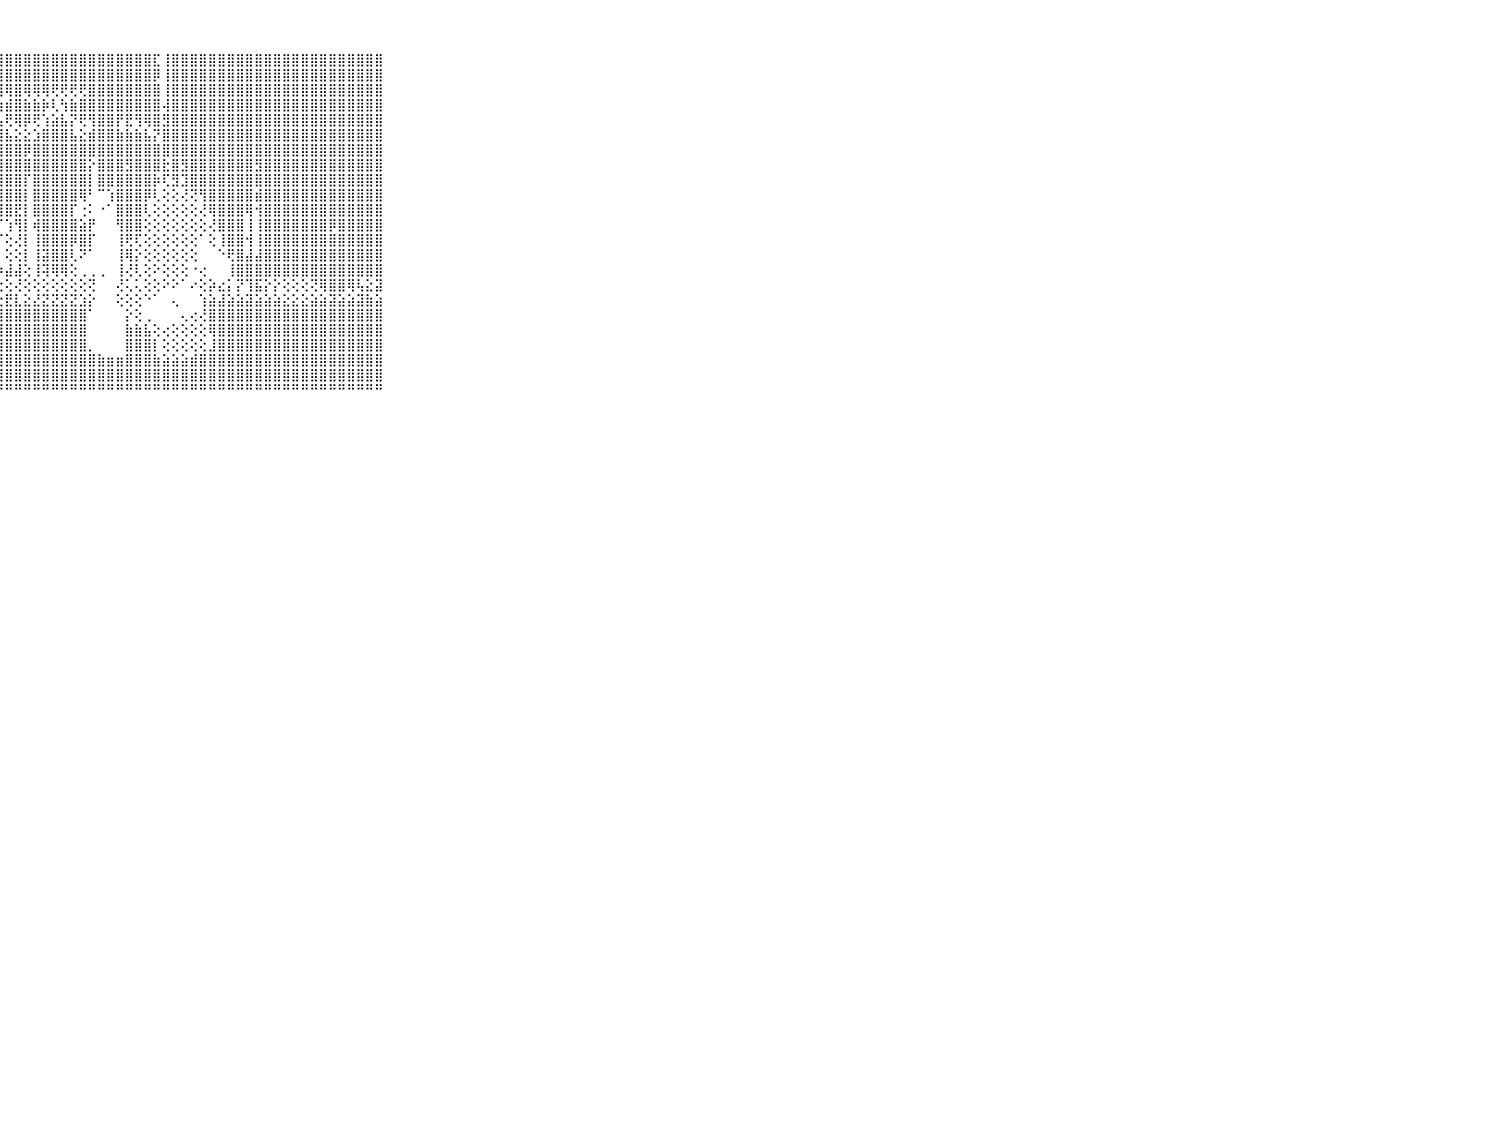

⠀⠀⠀⠀⠀⠀⠀⠀⠀⠀⠀⣱⣾⣿⣿⣷⣾⣿⣿⣿⣿⣿⣿⣿⣿⣿⣿⣿⣿⣿⣿⣿⣿⣿⣿⣿⣿⣿⣿⣿⣿⣿⣿⣿⣏⢸⣿⣿⣿⣿⣿⣿⣿⣿⣿⣿⣿⣿⣿⣿⣿⣿⣿⣿⣿⣿⣿⣿⣿⠀⠀⠀⠀⠀⠀⠀⠀⠀⠀⠀⠀
⠀⠀⠀⠀⠀⠀⠀⠀⠀⠀⠀⣿⣿⣿⣿⣿⣿⣿⣿⣿⣿⣿⣿⣿⣿⣿⣿⣿⣿⣿⣿⣿⣿⣿⣿⣿⣿⣿⣿⣿⣿⣿⣿⣿⡿⢸⣿⣿⣿⣿⣿⣿⣿⣿⣿⣿⣿⣿⣿⣿⣿⣿⣿⣿⣿⣿⣿⣿⣿⠀⠀⠀⠀⠀⠀⠀⠀⠀⠀⠀⠀
⠀⠀⠀⠀⠀⠀⠀⠀⠀⠀⠀⣿⣿⣿⣿⣿⣿⣿⣿⣿⣿⣿⣿⣿⣿⣿⢿⢿⢿⣿⢿⢿⢿⢟⢟⢟⢟⣿⣿⣿⣿⣿⣿⣿⣿⢸⣿⣿⣿⣿⣿⣿⣿⣿⣿⣿⣿⣿⣿⣿⣿⣿⣿⣿⣿⣿⣿⣿⣿⠀⠀⠀⠀⠀⠀⠀⠀⠀⠀⠀⠀
⠀⠀⠀⠀⠀⠀⠀⠀⠀⠀⠀⣿⣿⣿⣿⣿⡇⢕⣕⡕⢕⣵⣵⣼⣿⣼⢕⢵⣾⣿⣷⣷⡷⢇⢳⣷⣿⣿⣿⣿⣿⣿⣿⣿⣿⢼⣿⣿⣿⣿⣿⣿⣿⣿⣿⣿⣿⣿⣿⣿⣿⣿⣿⣿⣿⣿⣿⣿⣿⠀⠀⠀⠀⠀⠀⠀⠀⠀⠀⠀⠀
⠀⠀⠀⠀⠀⠀⠀⠀⠀⠀⠀⣿⣿⣿⣿⣿⣧⣿⢟⢕⣵⢻⢿⢾⢿⢇⣱⣧⢟⢿⡿⢟⢱⣵⣧⡝⢟⢻⣿⣿⡟⣟⢻⢿⣿⣻⣿⣿⣿⣿⣿⣿⣿⣿⣿⣿⣿⣿⣿⣿⣿⣿⣿⣿⣿⣿⣿⣿⣿⠀⠀⠀⠀⠀⠀⠀⠀⠀⠀⠀⠀
⠀⠀⠀⠀⠀⠀⠀⠀⠀⠀⠀⣿⣿⣿⣿⣿⣇⣕⣱⣿⣿⣇⡕⢕⢱⣿⣿⣿⣧⣕⣕⣱⣿⣿⣿⣧⣕⣾⣿⣿⣷⣷⣷⣧⡝⣿⣿⣿⣿⣿⣿⣿⣿⣿⣿⣿⣿⣿⣿⣿⣿⣿⣿⣿⣿⣿⣿⣿⣿⠀⠀⠀⠀⠀⠀⠀⠀⠀⠀⠀⠀
⠀⠀⠀⠀⠀⠀⠀⠀⠀⠀⠀⣿⣿⣿⣿⣿⣿⣿⣿⣿⣿⣿⣿⣗⢿⣿⣿⣿⣿⣿⡿⣿⣿⣿⣿⣿⣿⣿⣿⣿⣿⣿⣿⣿⣿⣿⣿⣿⣿⣿⣿⣿⣿⣿⣿⣿⣿⣿⣿⣿⣿⣿⣿⣿⣿⣿⣿⣿⣿⠀⠀⠀⠀⠀⠀⠀⠀⠀⠀⠀⠀
⠀⠀⠀⠀⠀⠀⠀⠀⠀⠀⠀⣿⣿⣿⣿⣿⣿⣿⣿⣿⣿⣿⣿⡇⢸⣿⣿⣿⣿⣿⣿⣿⣿⣿⣿⣿⣿⡕⣿⣿⣿⣻⣿⣿⣿⣗⣿⣻⣿⣿⣿⣿⣿⣿⣿⣻⣿⣿⣿⣿⣿⣿⣿⣿⣿⣿⣿⣿⣿⠀⠀⠀⠀⠀⠀⠀⠀⠀⠀⠀⠀
⠀⠀⠀⠀⠀⠀⠀⠀⠀⠀⠀⣿⣿⣿⣿⣿⣿⣿⡟⣿⣿⣿⣿⡕⢸⣿⣿⣿⣿⣿⡏⣿⣿⣿⣿⣿⣿⡇⣿⣿⣿⣿⣿⣿⡷⢏⣻⣹⣿⣿⣿⣿⣿⣿⣿⣿⣿⣿⣿⣿⣿⣿⣿⣿⣿⣿⣿⣿⣿⠀⠀⠀⠀⠀⠀⠀⠀⠀⠀⠀⠀
⠀⠀⠀⠀⠀⠀⠀⠀⠀⠀⠀⣿⣿⣿⢿⠟⠛⠛⠇⣻⣿⣿⣿⢇⢸⣿⣿⣿⣿⣿⡇⣿⣿⣿⣿⣿⢿⠃⠉⢱⣿⣿⣿⡿⢇⢕⢕⢜⢝⢻⣿⣿⣿⣿⣿⣾⣿⣿⣿⣿⣿⣿⣿⣿⣿⣿⣿⣿⣿⠀⠀⠀⠀⠀⠀⠀⠀⠀⠀⠀⠀
⠀⠀⠀⠀⠀⠀⠀⠀⠀⠀⠀⢻⣿⣿⣷⡕⠄⠀⠀⠝⠏⢸⣿⢇⢸⣿⣿⣿⣿⣟⡇⣿⣿⣿⣿⡏⢐⠅⠐⠁⣿⣿⣿⢇⢕⢕⢕⢕⢕⢜⢿⣿⣿⣿⢿⢺⣿⣿⣿⣿⣿⣿⣿⣿⣿⣿⣿⣿⣿⠀⠀⠀⠀⠀⠀⠀⠀⠀⠀⠀⠀
⠀⠀⠀⠀⠀⠀⠀⠀⠀⠀⠀⣿⣿⣿⡿⠑⠀⠀⠀⠀⠀⢱⣿⢇⢜⢝⣿⡏⢱⢻⡇⢾⣿⣿⣿⣿⣵⡟⠀⠀⢻⣿⣿⢕⢕⢕⢕⢕⢕⢕⢜⣿⣿⣿⢸⢸⣿⣿⣿⣿⣿⣿⣿⡿⣿⣿⣿⣿⣿⠀⠀⠀⠀⠀⠀⠀⠀⠀⠀⠀⠀
⠀⠀⠀⠀⠀⠀⠀⠀⠀⠀⠀⣿⣿⣿⢇⠀⠀⠀⠀⠀⠀⢜⣿⡇⢕⢕⣿⡏⢕⢜⡇⢸⣿⣿⣿⡿⣿⡏⠀⠀⢸⢟⢏⢕⢕⢕⢕⢕⢕⠁⢕⢸⣿⣿⢺⢸⣿⣿⣿⣿⣿⣿⣿⣿⣿⣿⣿⣿⣿⠀⠀⠀⠀⠀⠀⠀⠀⠀⠀⠀⠀
⠀⠀⠀⠀⠀⠀⠀⠀⠀⠀⠀⣿⣿⡿⢅⠀⠀⠀⠀⠀⠀⢕⣿⢇⢕⢕⣿⡇⢕⢕⡇⢸⣽⣿⣿⢇⠝⠁⠀⠀⢸⢿⡕⢕⢕⢕⢕⢕⢕⠀⠀⠑⢟⣿⣼⣼⣿⣿⣿⣿⣿⣿⣿⣿⣿⣿⣿⣿⣿⠀⠀⠀⠀⠀⠀⠀⠀⠀⠀⠀⠀
⠀⠀⠀⠀⠀⠀⠀⠀⠀⠀⠀⢟⣿⣿⡇⠀⠀⠀⢀⢄⠀⠁⢻⣧⡕⡼⢽⡵⣼⣼⢕⢸⢽⢿⢿⢕⢀⢀⢀⠀⢸⢜⢇⢕⠕⢕⢕⢕⠐⢔⠀⠀⢸⣿⣿⣿⣿⣿⣿⣿⣿⣿⣿⣿⣿⣿⣿⣿⣿⠀⠀⠀⠀⠀⠀⠀⠀⠀⠀⠀⠀
⠀⠀⠀⠀⠀⠀⠀⠀⠀⠀⠀⢕⢕⣻⣿⣧⢕⢔⢑⠁⠀⢜⢿⣿⣧⢕⢕⢕⢕⢜⢕⢕⢕⢕⢕⢕⢕⢝⠀⠀⢜⢅⢅⢕⢕⠕⠕⠁⠔⢕⡵⣔⡅⡝⢹⣯⡕⡕⢕⢕⢕⢝⢿⣿⣿⢿⢧⣕⣽⠀⠀⠀⠀⠀⠀⠀⠀⠀⠀⠀⠀
⠀⠀⠀⠀⠀⠀⠀⠀⠀⠀⠀⣕⣱⣿⣿⣿⠔⠕⠀⠀⠀⢝⣝⣝⣿⣷⣧⣕⣟⣇⣕⣜⣝⣝⣝⣝⣱⡕⠀⠀⢕⢕⢕⠑⠁⠀⢄⠀⠀⢱⣵⣼⣵⣵⣽⣵⣵⣵⣕⣕⣕⣵⣵⣽⣵⣵⣽⣷⣵⠀⠀⠀⠀⠀⠀⠀⠀⠀⠀⠀⠀
⠀⠀⠀⠀⠀⠀⠀⠀⠀⠀⠀⣿⣿⡿⠏⠑⠀⠀⠀⠀⠀⠑⣿⣿⣿⣿⣿⣿⣿⣿⣿⣿⣿⣿⣿⣿⣿⠁⠀⠀⠀⡕⢕⢀⠀⠀⠀⢄⢔⢜⣿⣿⣿⣿⣿⣿⣿⣿⣿⣿⣿⣿⣿⣿⣿⣿⣿⣿⣿⠀⠀⠀⠀⠀⠀⠀⠀⠀⠀⠀⠀
⠀⠀⠀⠀⠀⠀⠀⠀⠀⠀⠀⣿⣿⡇⠀⠄⠀⢀⡀⠀⠀⠀⢸⣿⣿⣿⣿⣿⣿⣿⣿⣿⣿⣿⣿⣿⣿⠀⠀⠀⠀⣷⣷⣧⢕⢔⢕⢕⢕⢕⢿⣿⣿⣿⣿⣿⣿⣿⣿⣿⣿⣿⣿⣿⣿⣿⣿⣿⣿⠀⠀⠀⠀⠀⠀⠀⠀⠀⠀⠀⠀
⠀⠀⠀⠀⠀⠀⠀⠀⠀⠀⠀⣿⣿⡇⢔⢔⢀⢸⣇⠀⠀⠀⠕⣿⣿⣿⣿⣿⣿⣿⣿⣿⣿⣿⣿⣿⣿⡀⠀⠀⠀⣿⣿⣿⡇⢕⢕⢕⢕⢕⣸⣿⣿⣿⣿⣿⣿⣿⣿⣿⣿⣿⣿⣿⣿⣿⣿⣿⣿⠀⠀⠀⠀⠀⠀⠀⠀⠀⠀⠀⠀
⠀⠀⠀⠀⠀⠀⠀⠀⠀⠀⠀⣿⣿⡇⠁⢕⢕⣿⣿⡔⠀⠀⠀⢻⣿⣿⣿⣿⣿⣿⣿⣿⣿⣿⣿⣿⣿⣿⣷⣶⣶⣿⣿⣿⣷⣵⣵⣵⣾⣿⣿⣿⣿⣿⣿⣿⣿⣿⣿⣿⣿⣿⣿⣿⣿⣿⣿⣿⣿⠀⠀⠀⠀⠀⠀⠀⠀⠀⠀⠀⠀
⠀⠀⠀⠀⠀⠀⠀⠀⠀⠀⠀⣿⣿⡇⠀⢕⢱⣿⣿⣿⢀⠀⠀⢸⣿⣿⣿⣿⣿⣿⣿⣿⣿⣿⣿⣿⣿⣿⣿⣿⣿⣿⣿⣿⣿⣿⣿⣿⣿⣿⣿⣿⣿⣿⣿⣿⣿⣿⣿⣿⣿⣿⣿⣿⣿⣿⣿⣿⣿⠀⠀⠀⠀⠀⠀⠀⠀⠀⠀⠀⠀
⠀⠀⠀⠀⠀⠀⠀⠀⠀⠀⠀⠛⠛⠃⠐⠑⠘⠛⠛⠛⠃⠀⠀⠘⠛⠛⠛⠛⠛⠛⠛⠛⠛⠛⠛⠛⠛⠛⠛⠛⠛⠛⠛⠛⠛⠛⠛⠛⠛⠛⠛⠛⠛⠛⠛⠛⠛⠛⠛⠛⠛⠛⠛⠛⠛⠛⠛⠛⠛⠀⠀⠀⠀⠀⠀⠀⠀⠀⠀⠀⠀